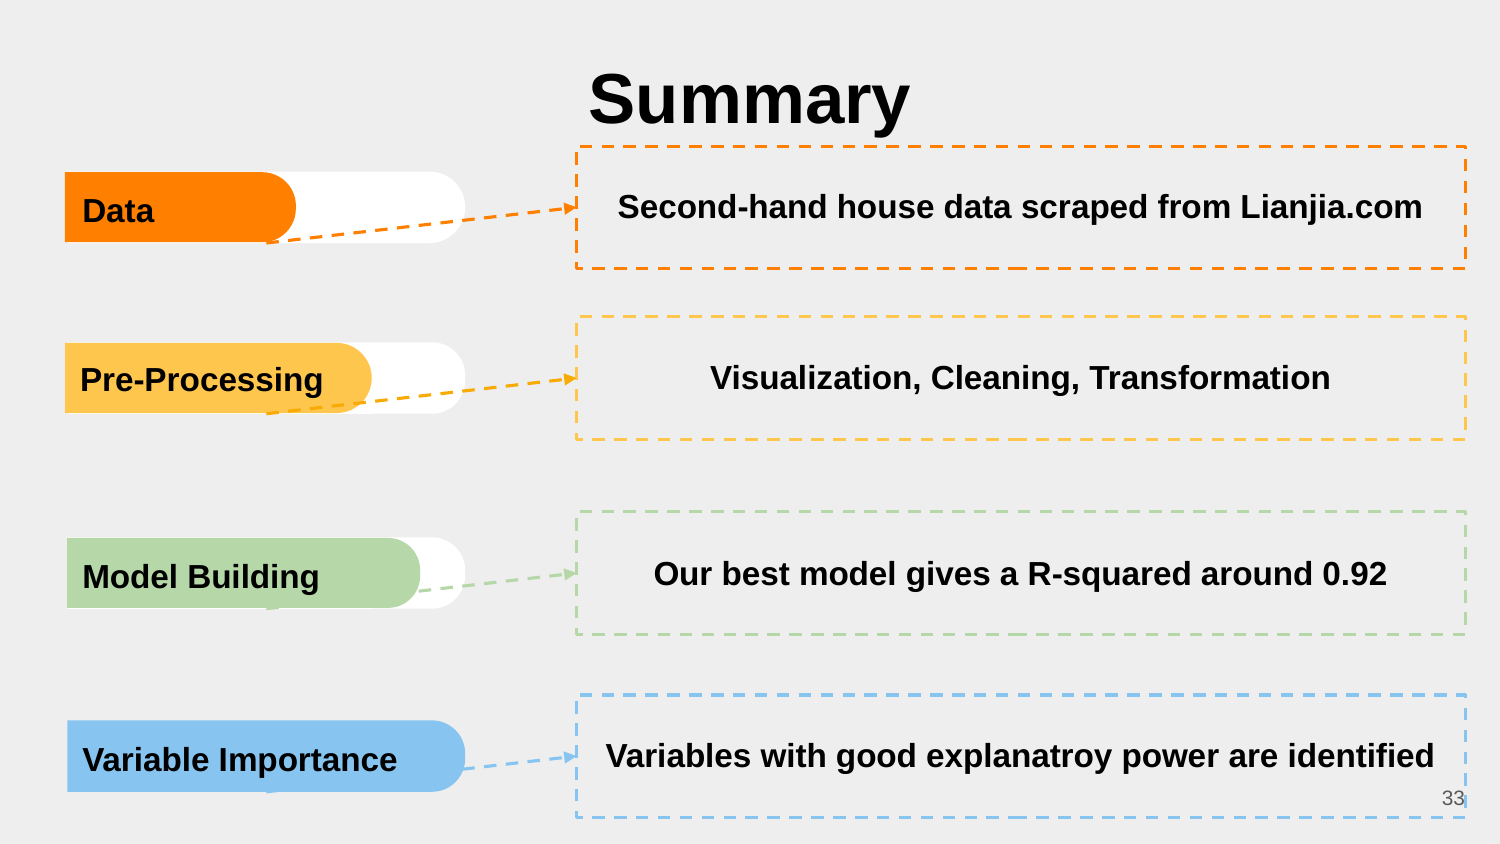

# Summary

Second-hand house data scraped from Lianjia.com
Data

Visualization, Cleaning, Transformation
Pre-Processing

Our best model gives a R-squared around 0.92
Model Building

Variables with good explanatroy power are identified
Variable Importance
33